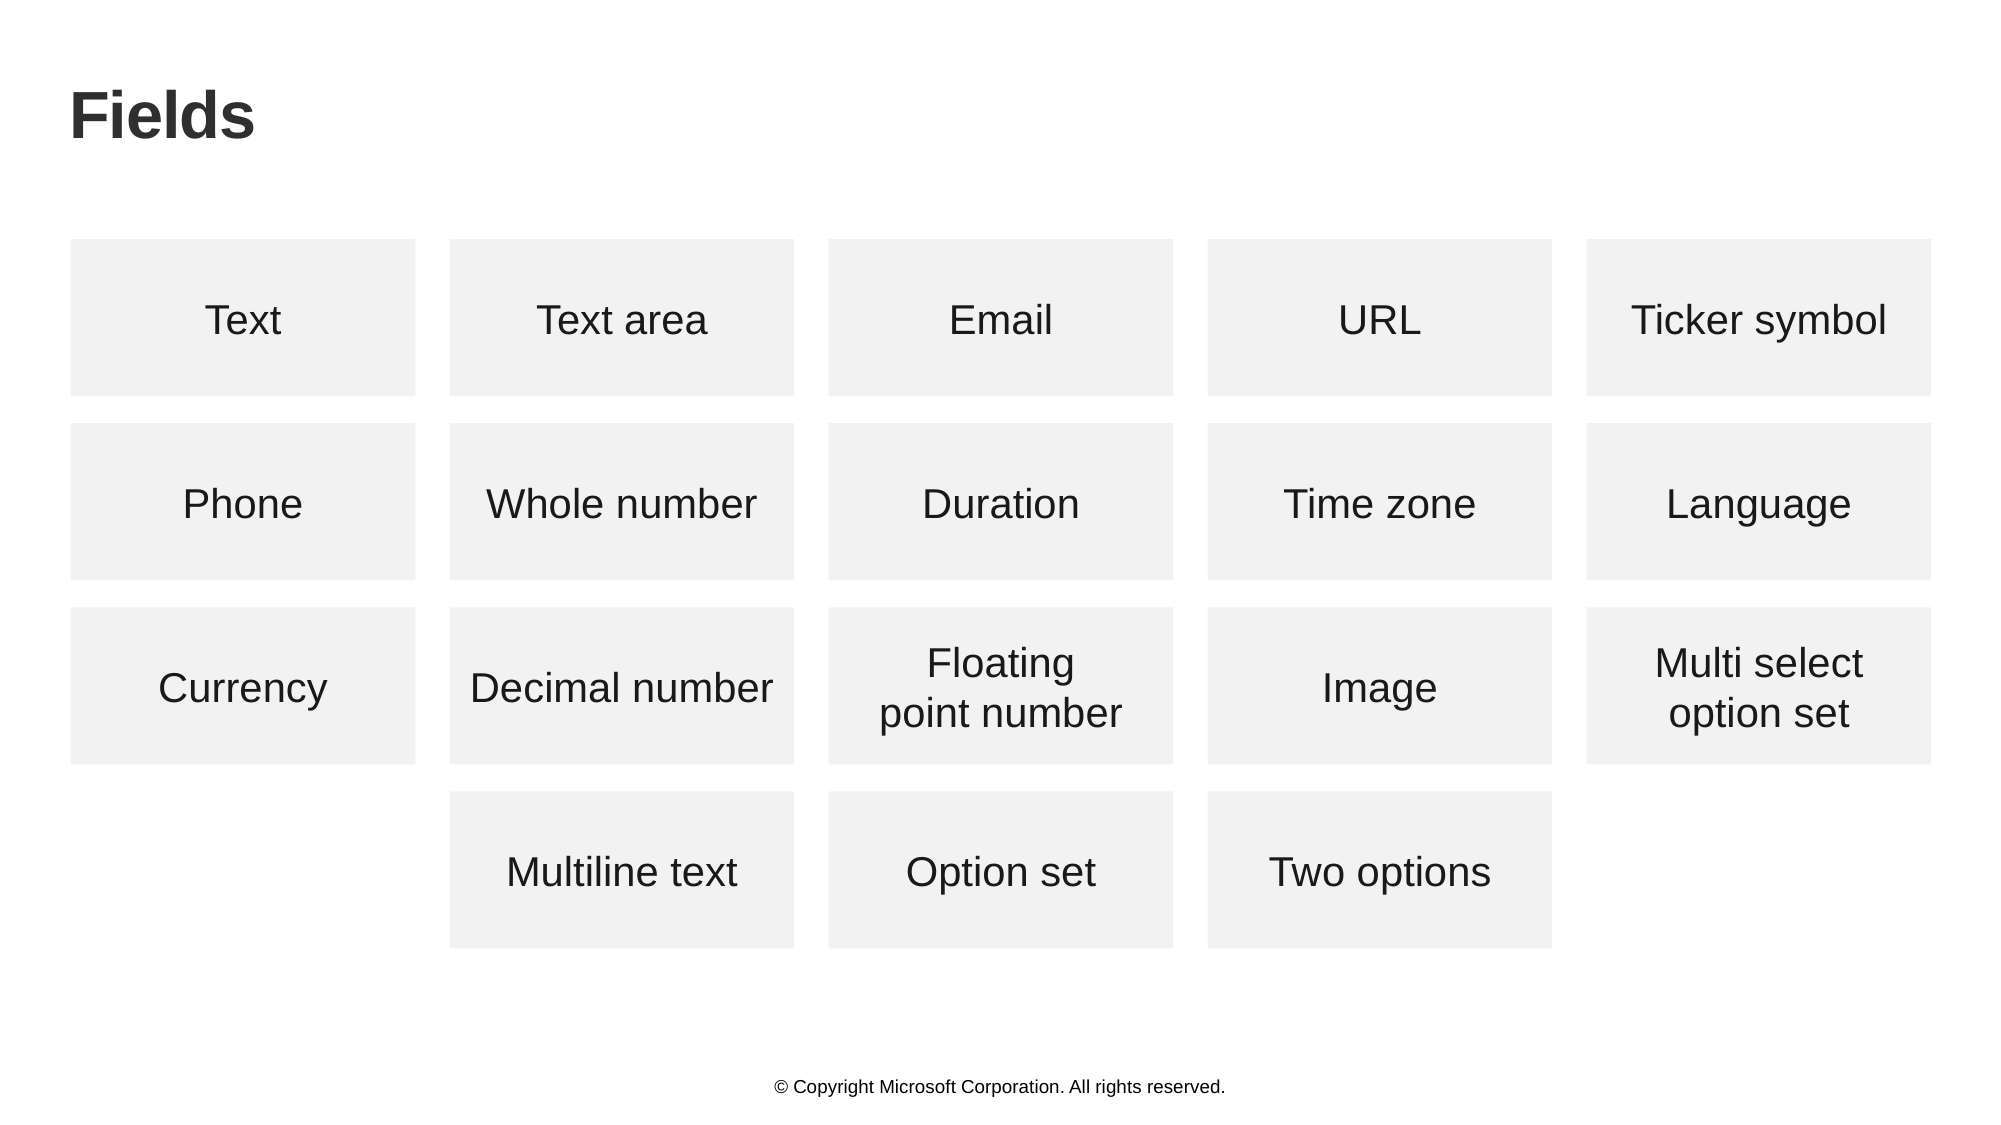

# Fields
Text
Text area
Email
URL
Ticker symbol
Phone
Whole number
Duration
Time zone
Language
Currency
Decimal number
Floating
point number
Image
Multi select option set
Multiline text
Option set
Two options